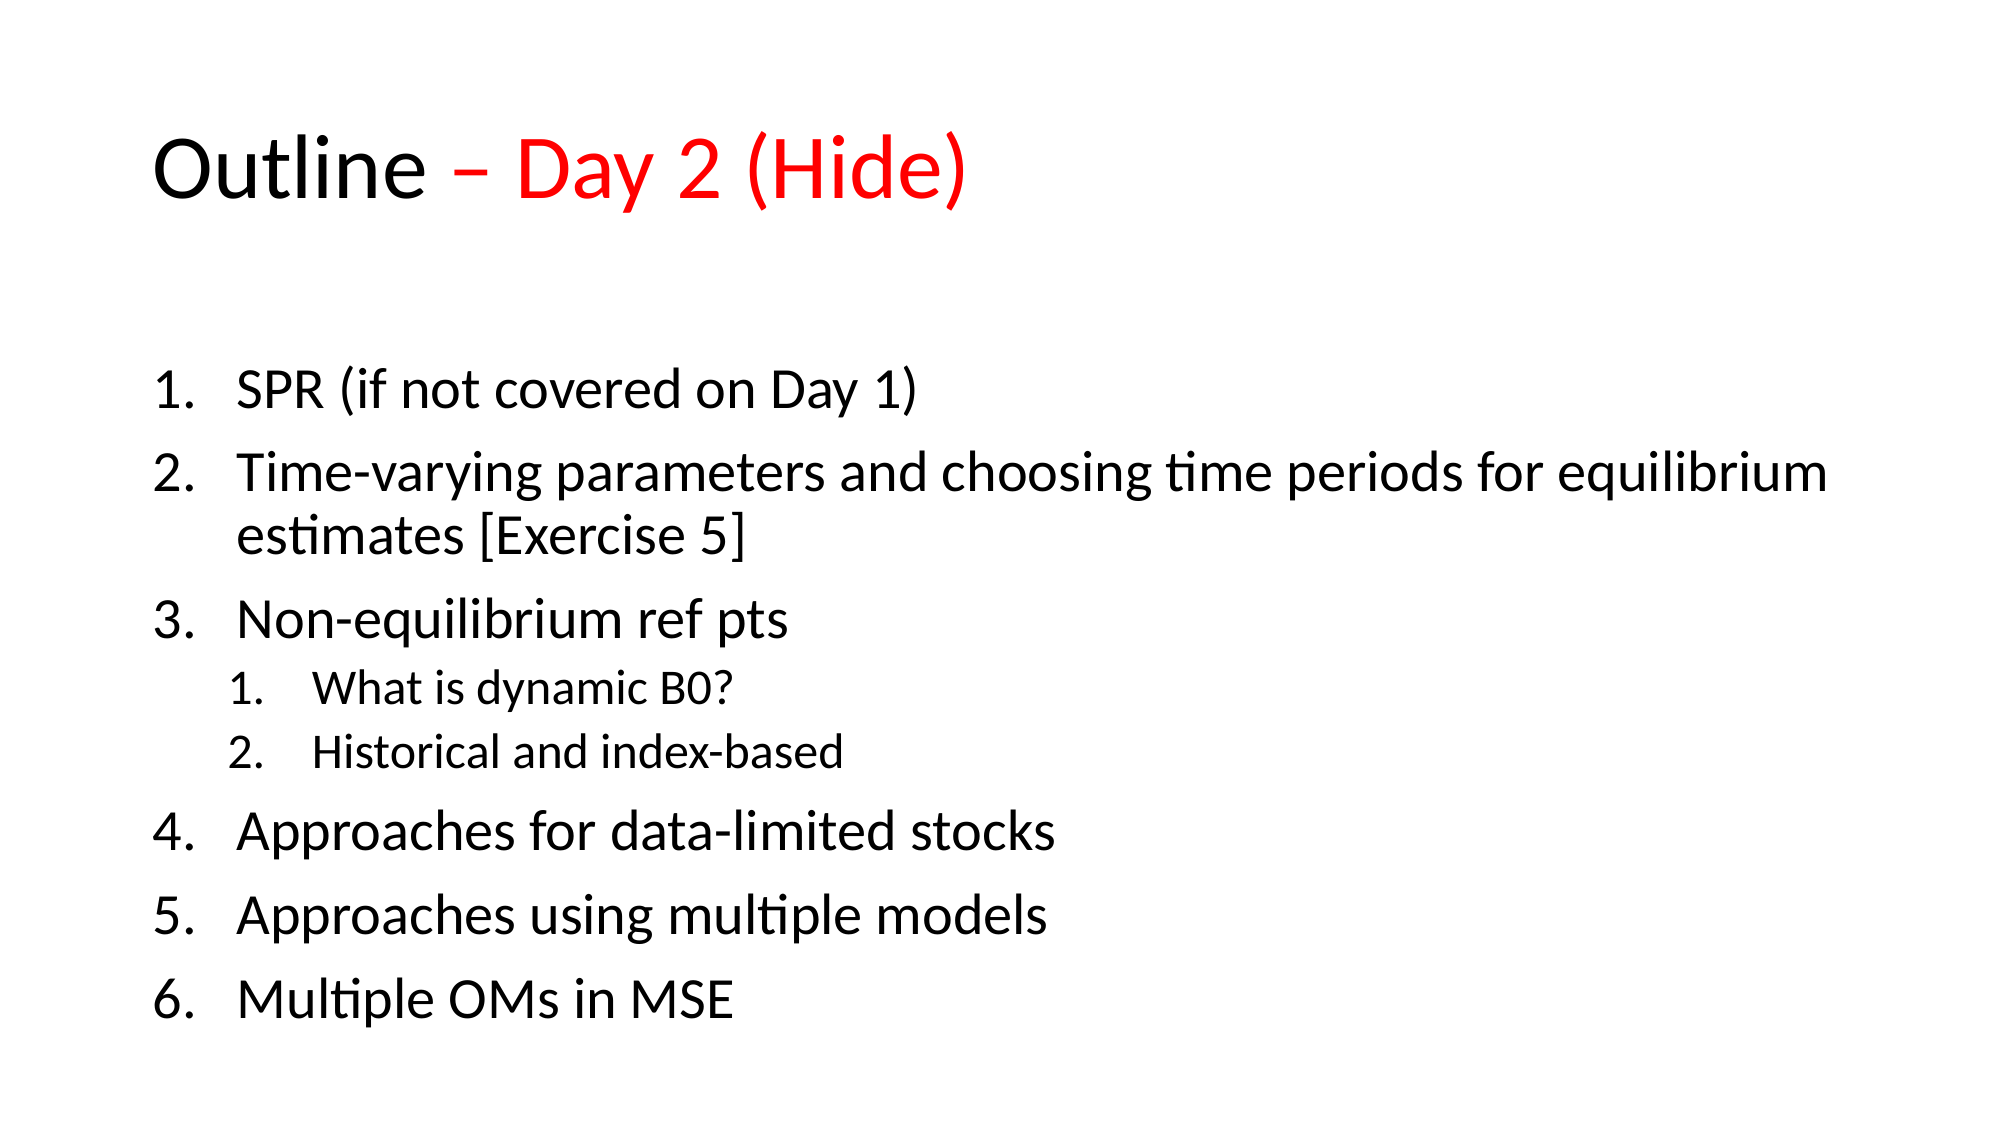

# Outline – Day 2 (Hide)
SPR (if not covered on Day 1)
Time-varying parameters and choosing time periods for equilibrium estimates [Exercise 5]
Non-equilibrium ref pts
What is dynamic B0?
Historical and index-based
Approaches for data-limited stocks
Approaches using multiple models
Multiple OMs in MSE